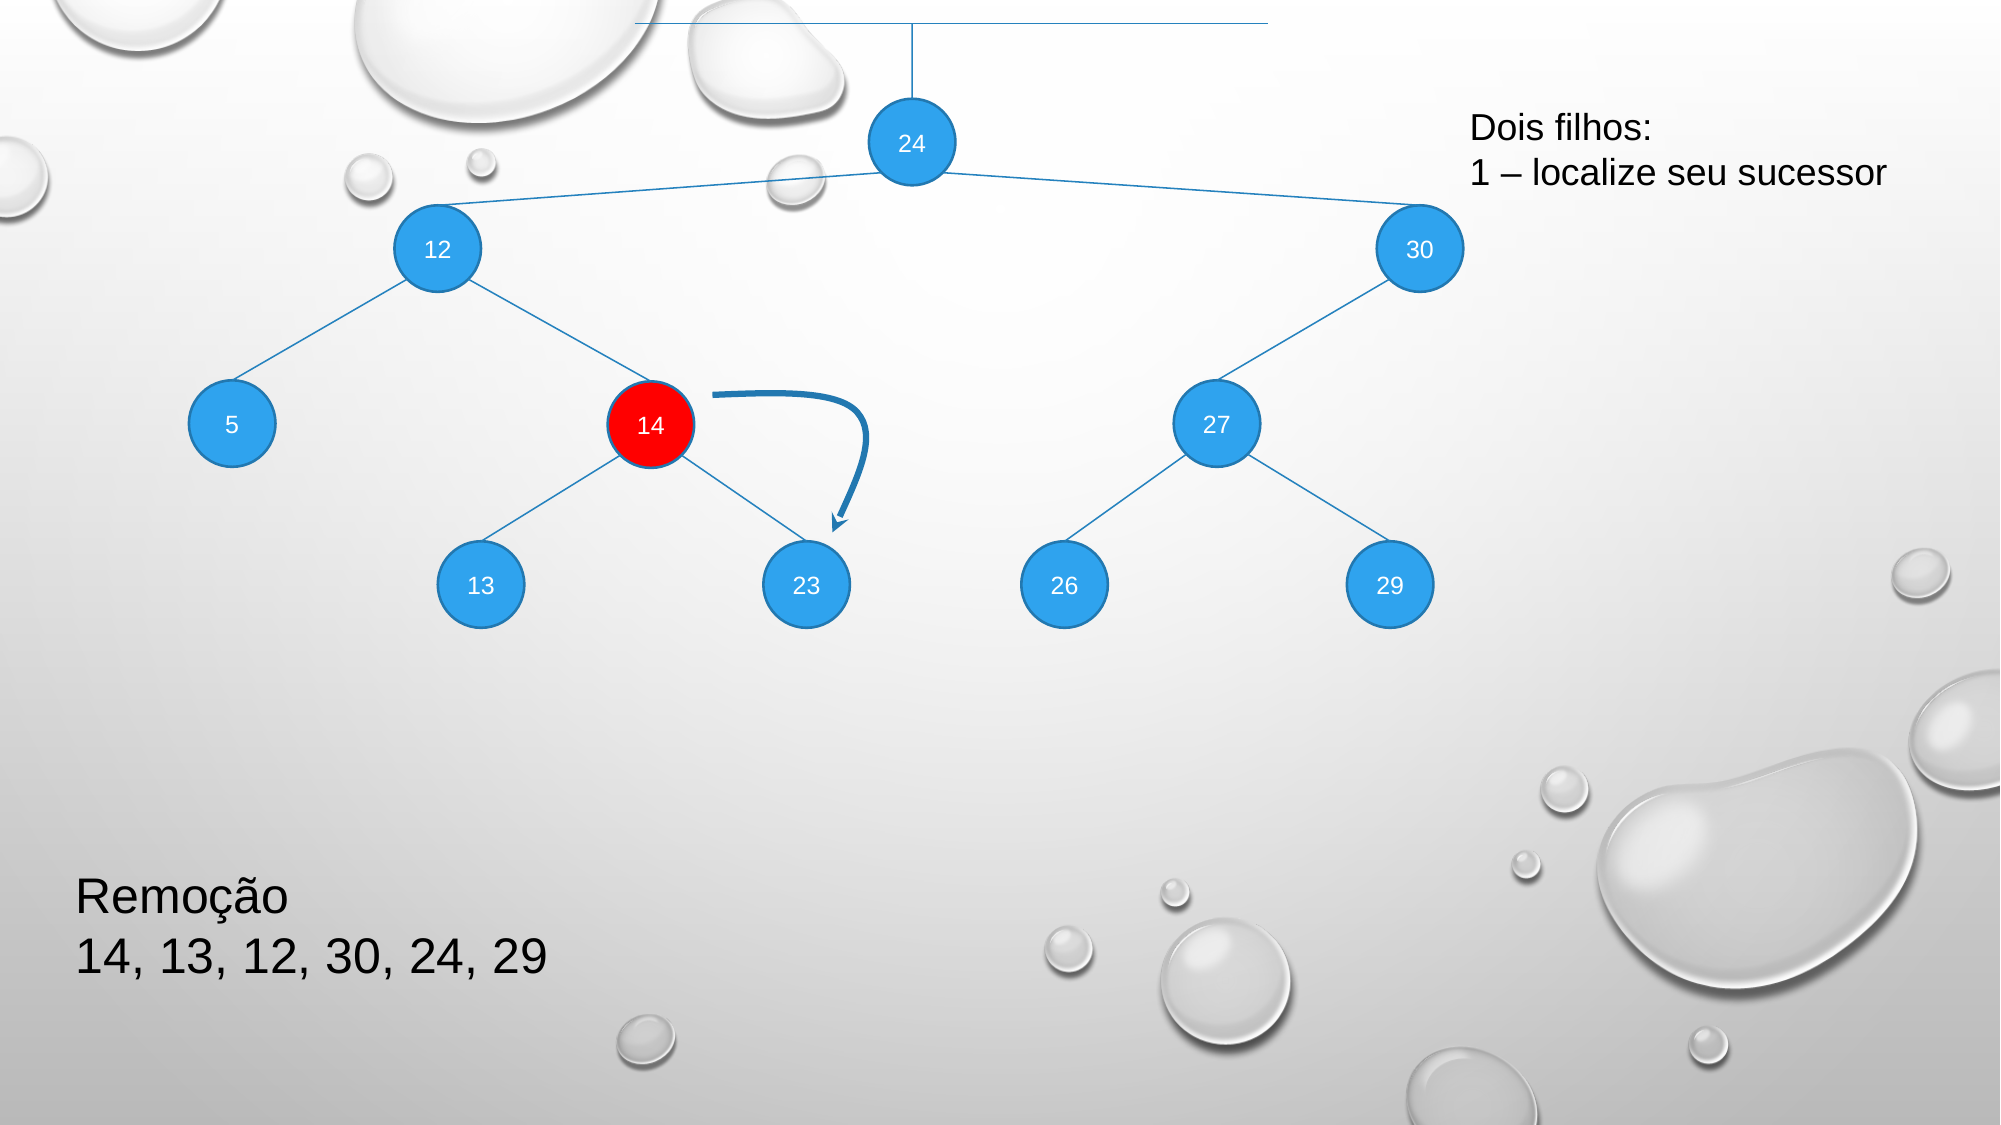

Dois filhos:
1 – localize seu sucessor
24
12
30
5
27
14

26
29
13
23
Remoção
14, 13, 12, 30, 24, 29